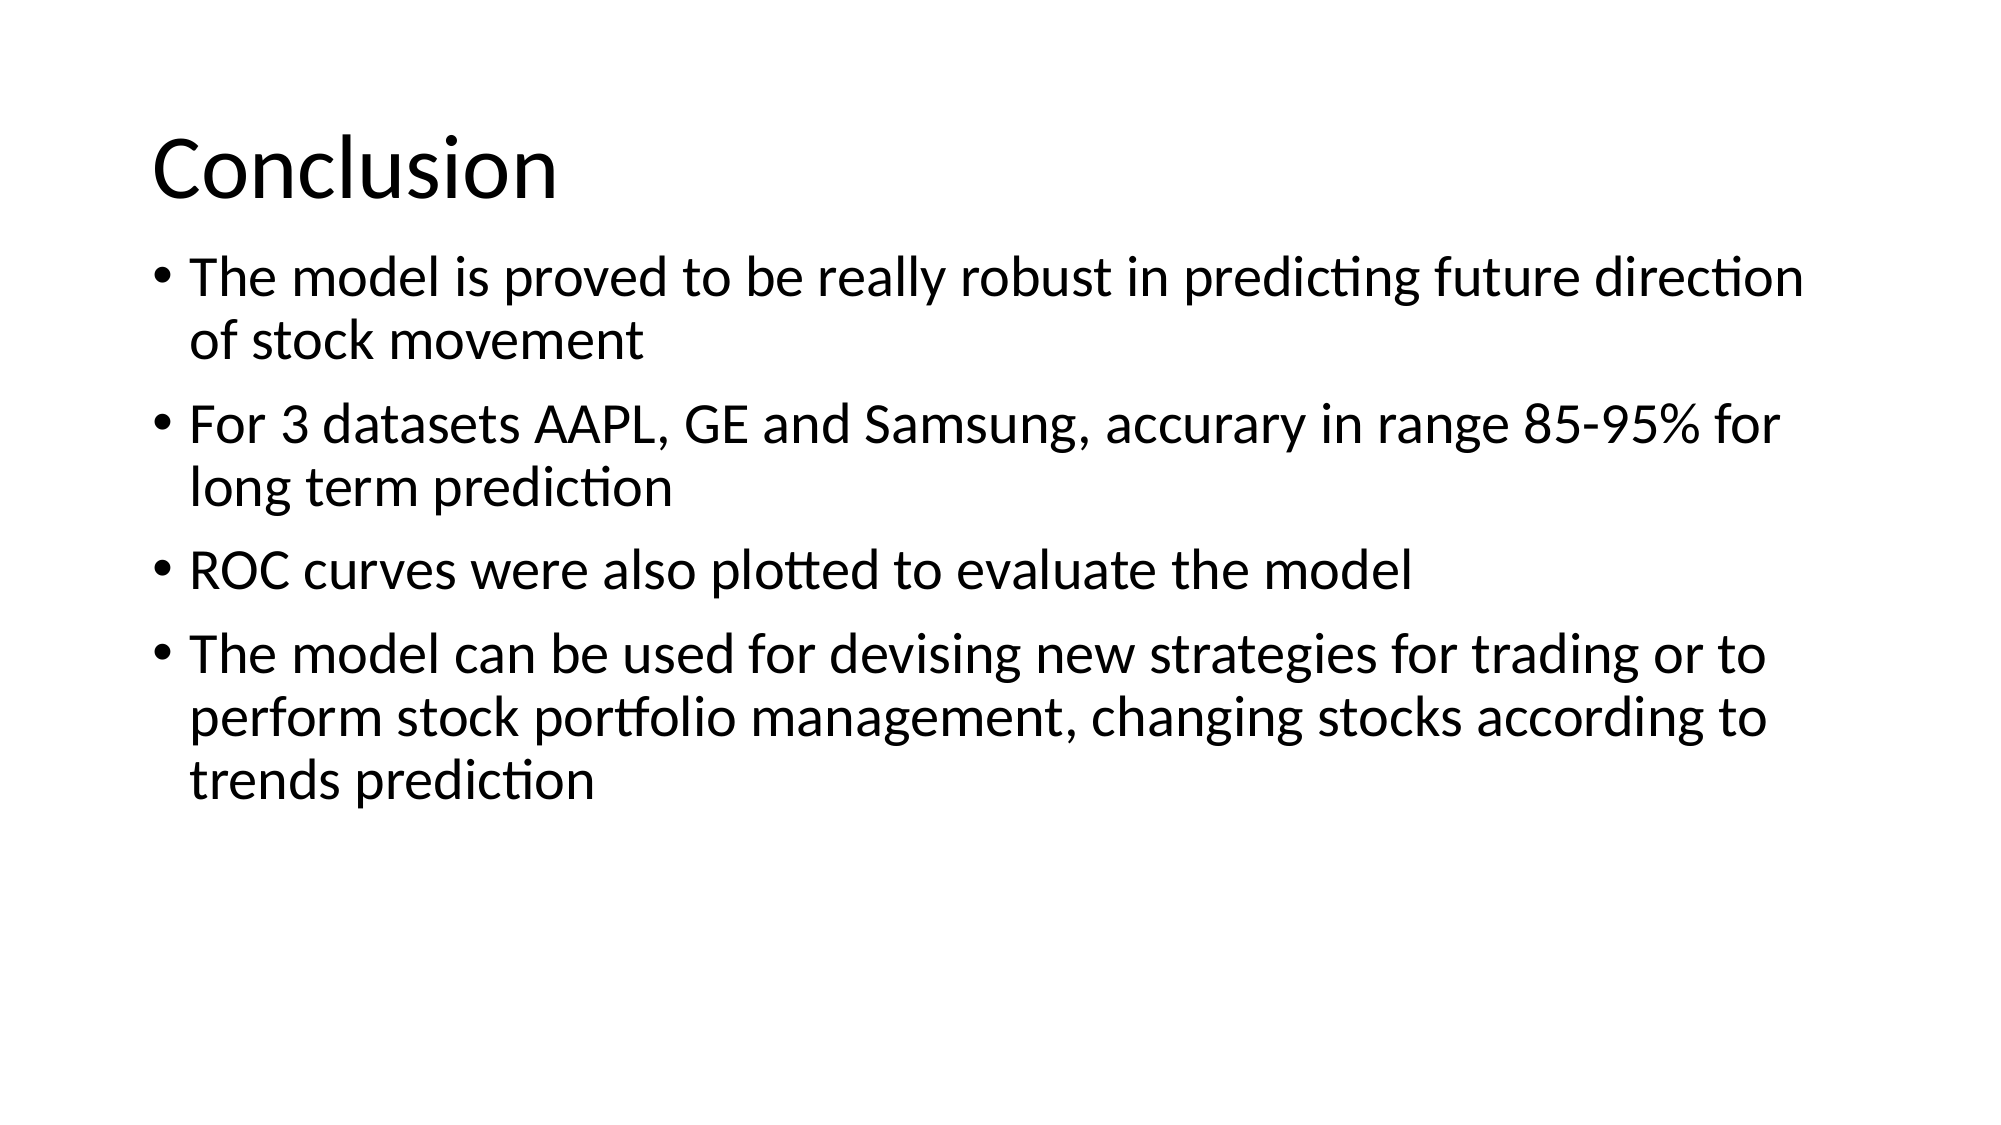

# Conclusion
The model is proved to be really robust in predicting future direction of stock movement
For 3 datasets AAPL, GE and Samsung, accurary in range 85-95% for long term prediction
ROC curves were also plotted to evaluate the model
The model can be used for devising new strategies for trading or to perform stock portfolio management, changing stocks according to trends prediction